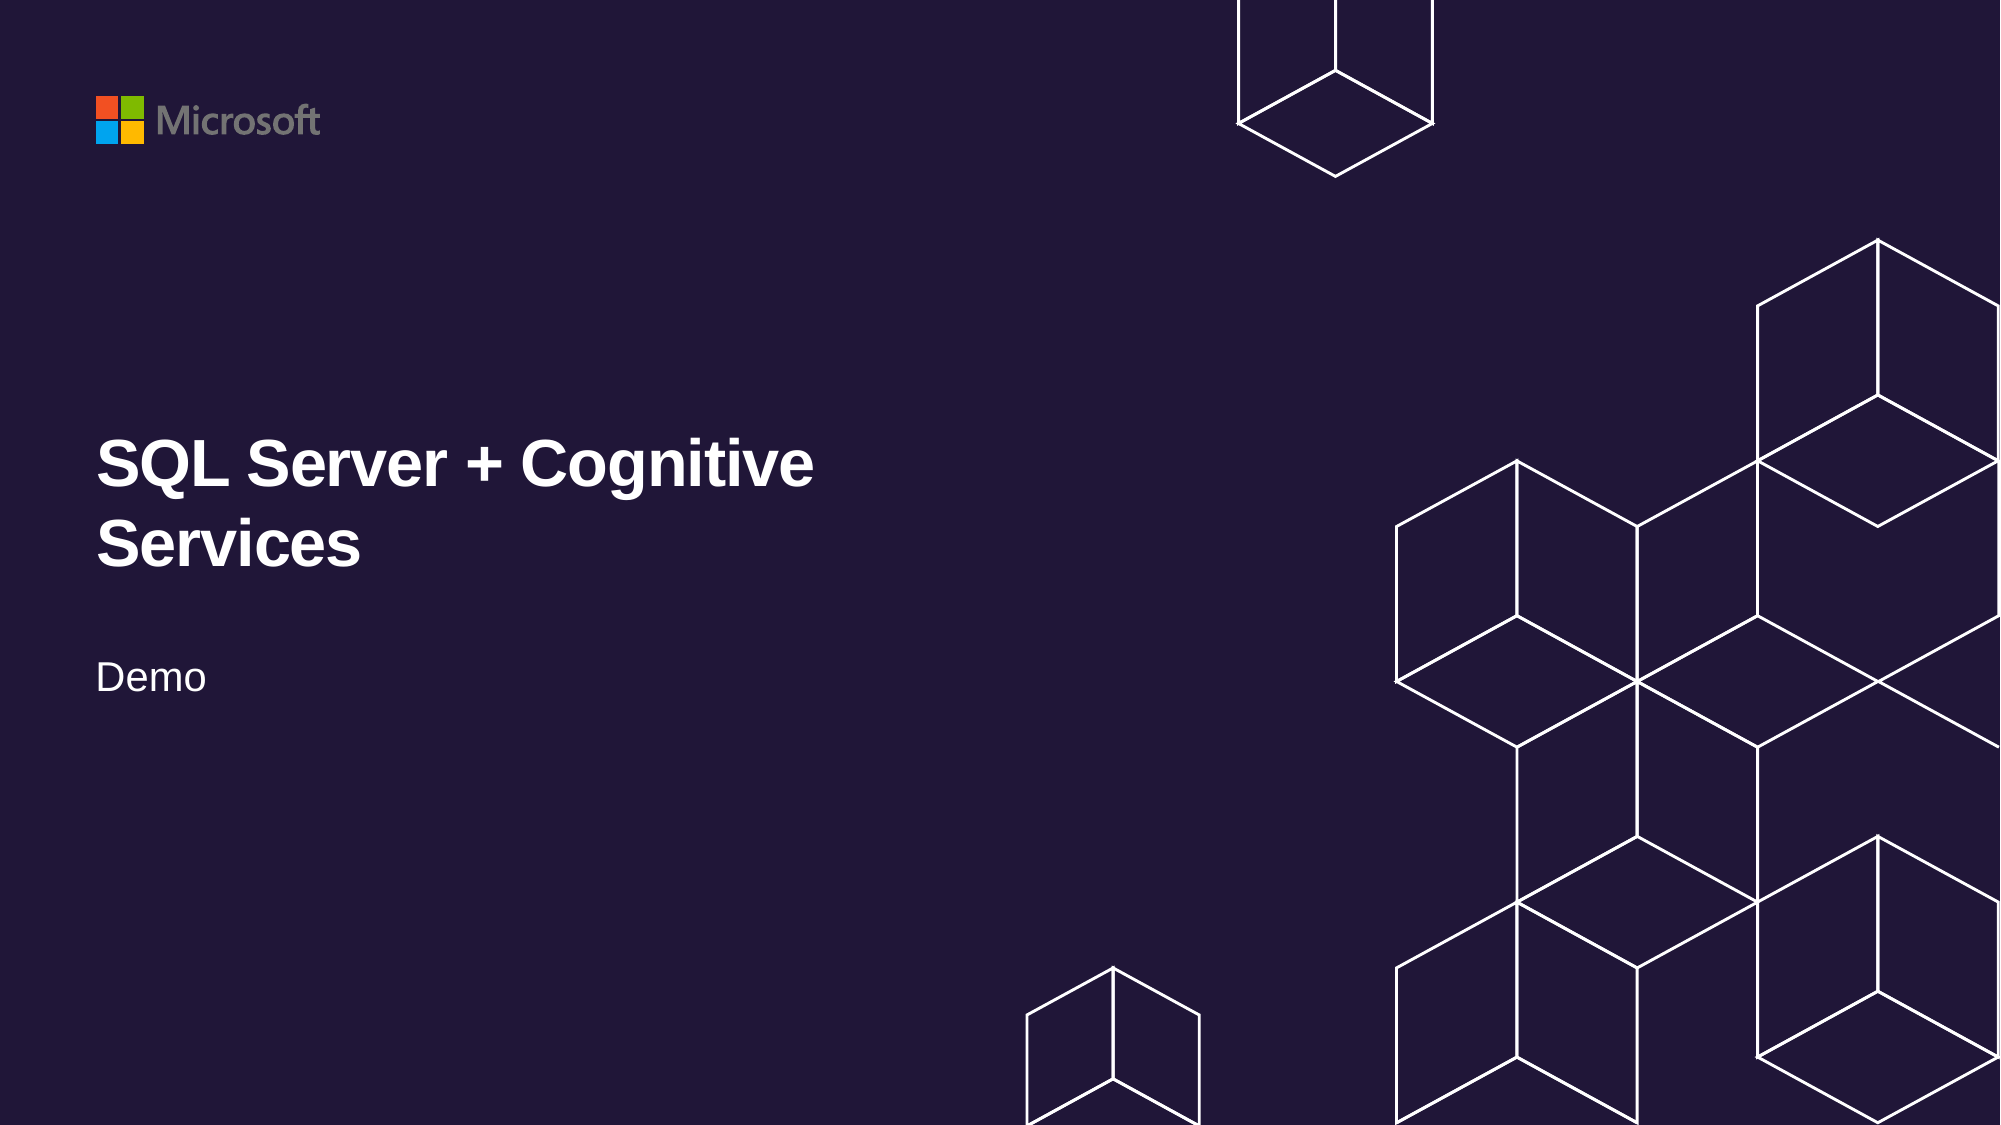

# SQL Server + Cognitive Services
Demo